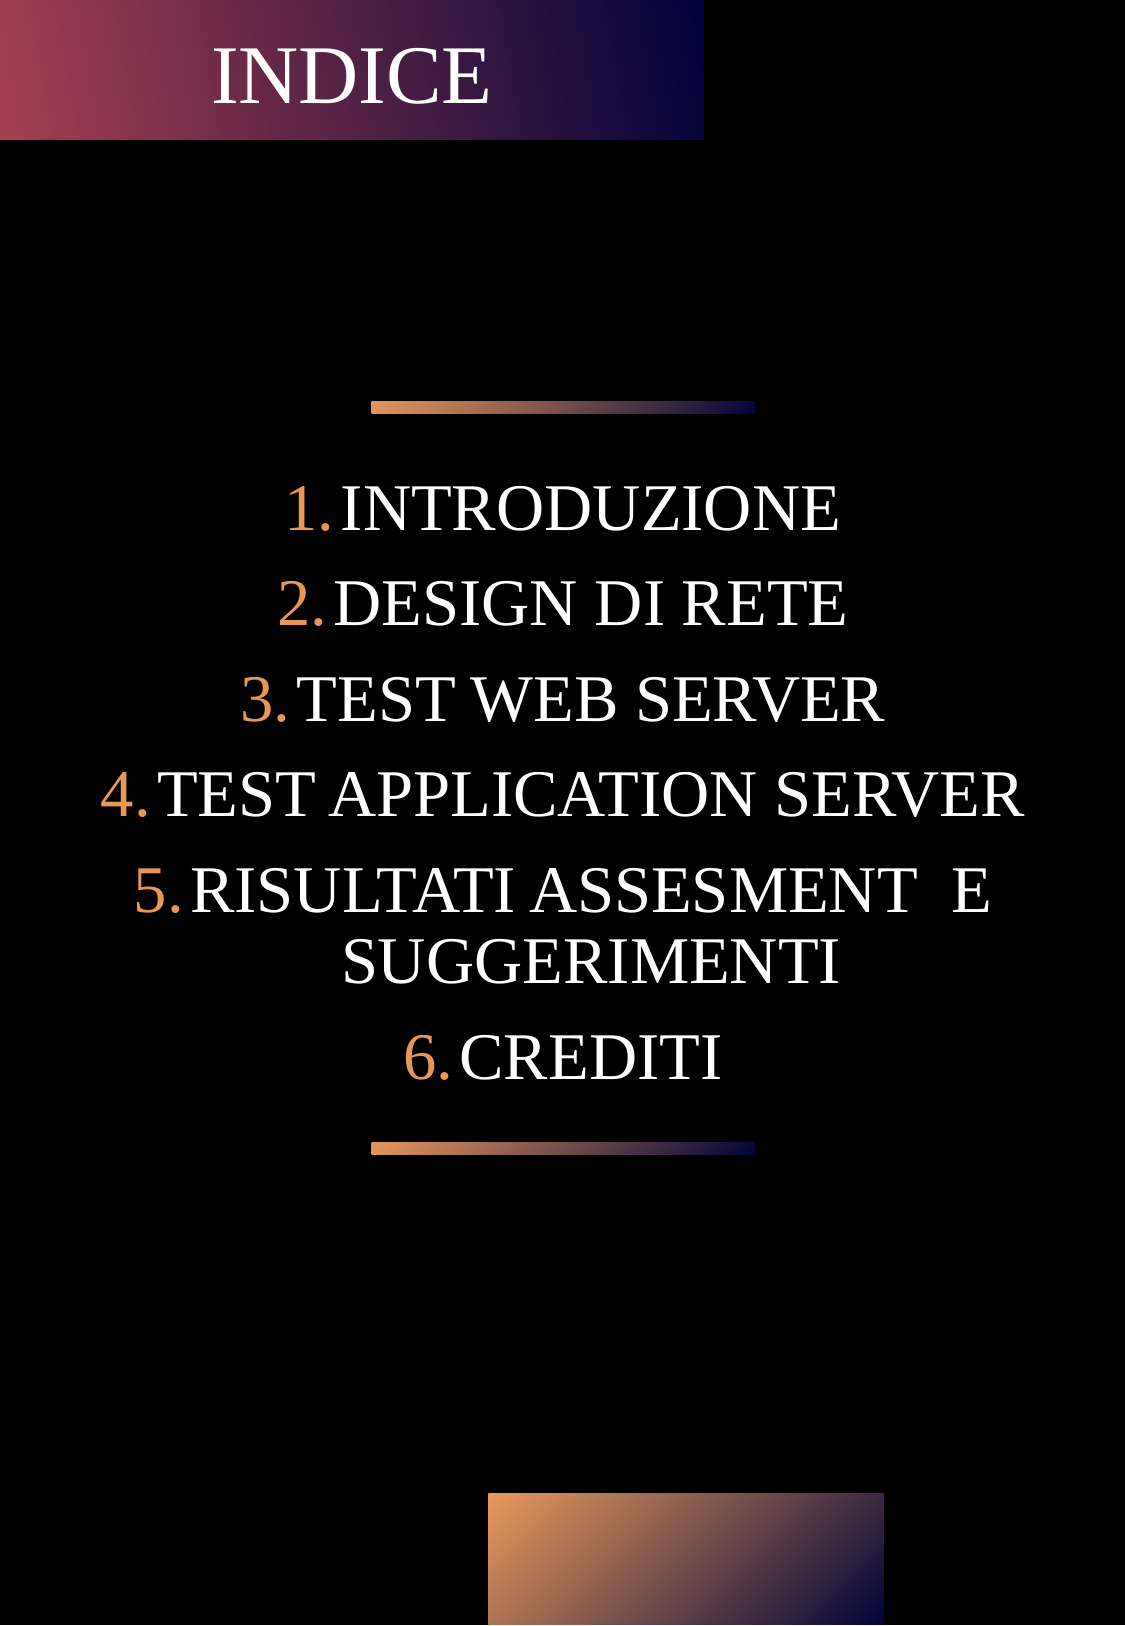

iNDICE

INTRODUZIONE
DESIGN DI RETE
TEST WEB SERVER
TEST APPLICATION SERVER
RISULTATI ASSESMENT  E SUGGERIMENTI
CREDITI